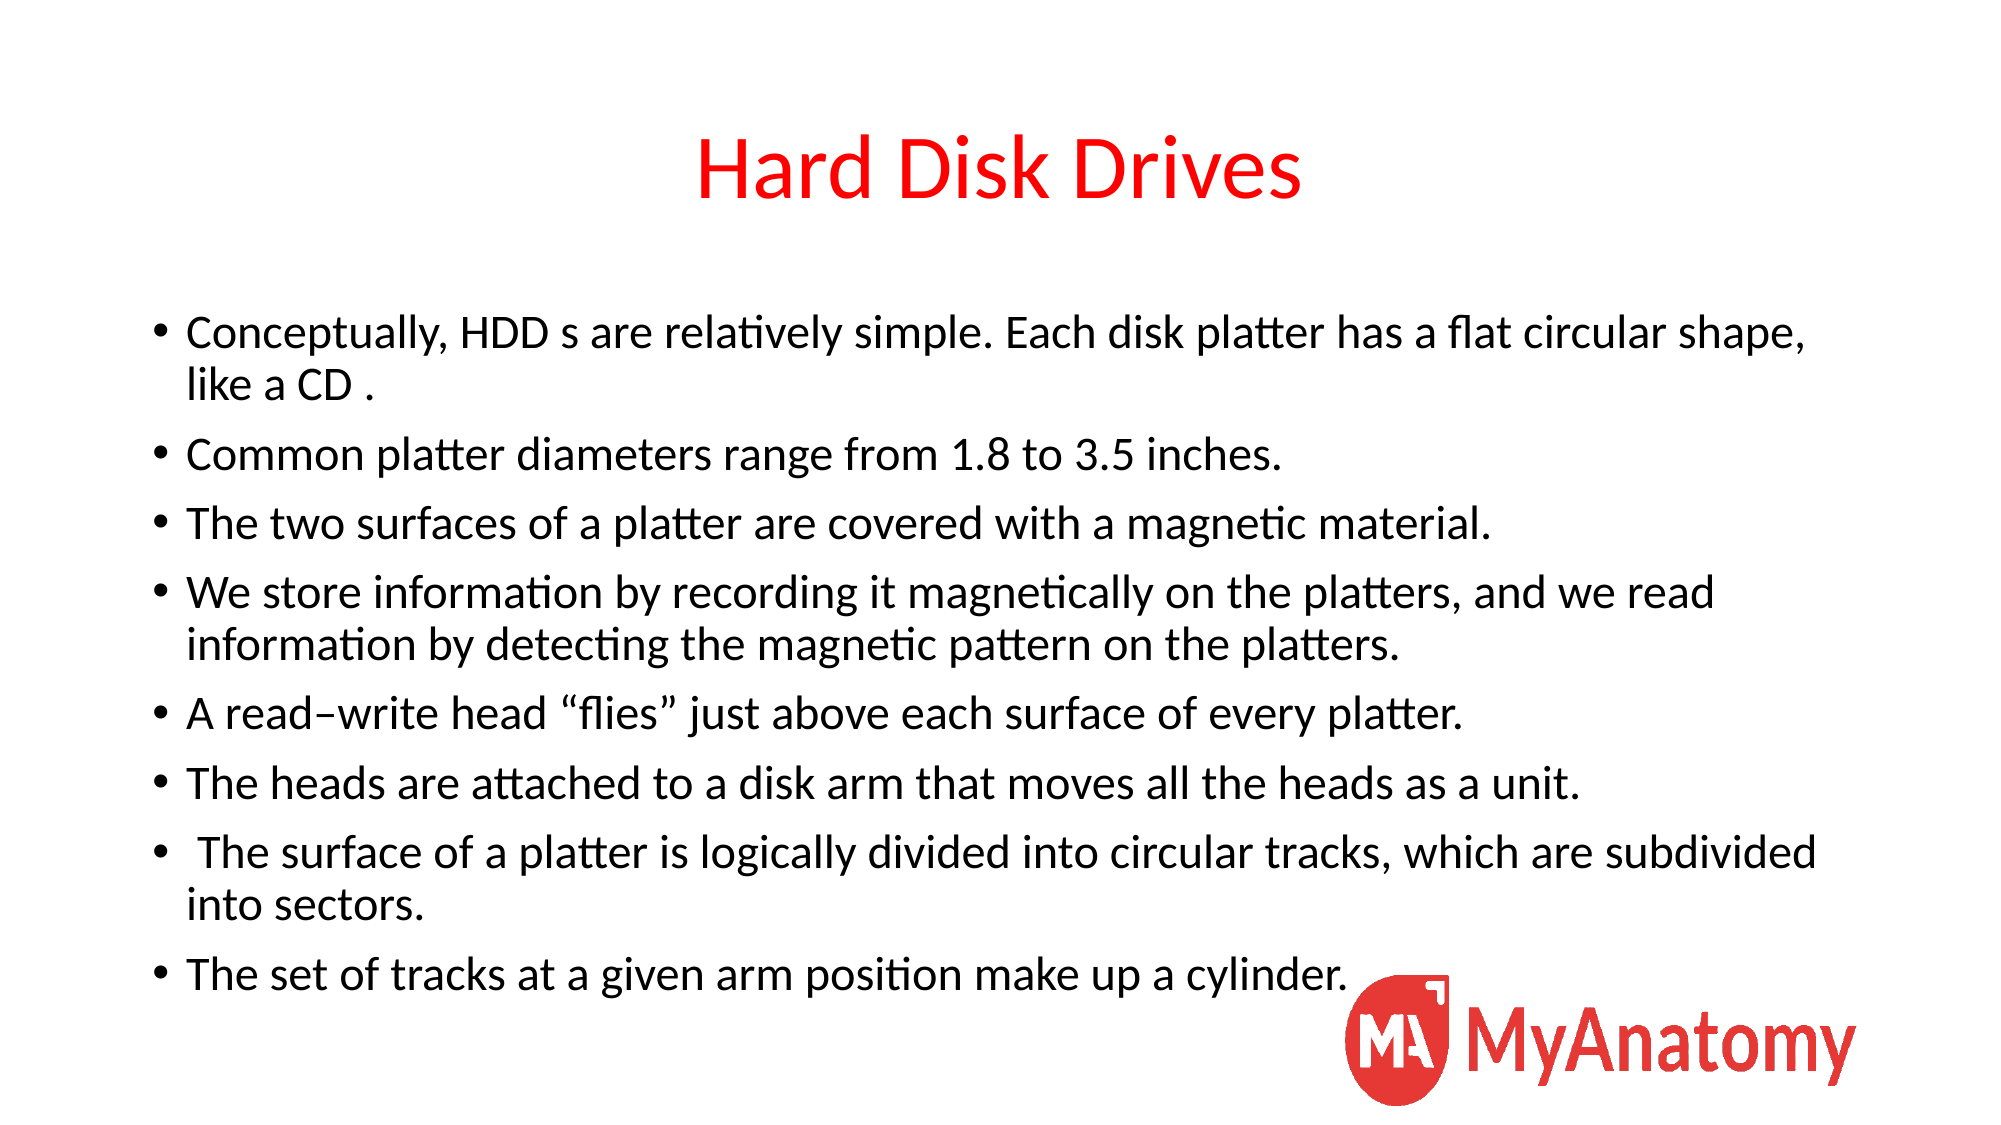

# Hard Disk Drives
Conceptually, HDD s are relatively simple. Each disk platter has a flat circular shape, like a CD .
Common platter diameters range from 1.8 to 3.5 inches.
The two surfaces of a platter are covered with a magnetic material.
We store information by recording it magnetically on the platters, and we read information by detecting the magnetic pattern on the platters.
A read–write head “flies” just above each surface of every platter.
The heads are attached to a disk arm that moves all the heads as a unit.
 The surface of a platter is logically divided into circular tracks, which are subdivided into sectors.
The set of tracks at a given arm position make up a cylinder.